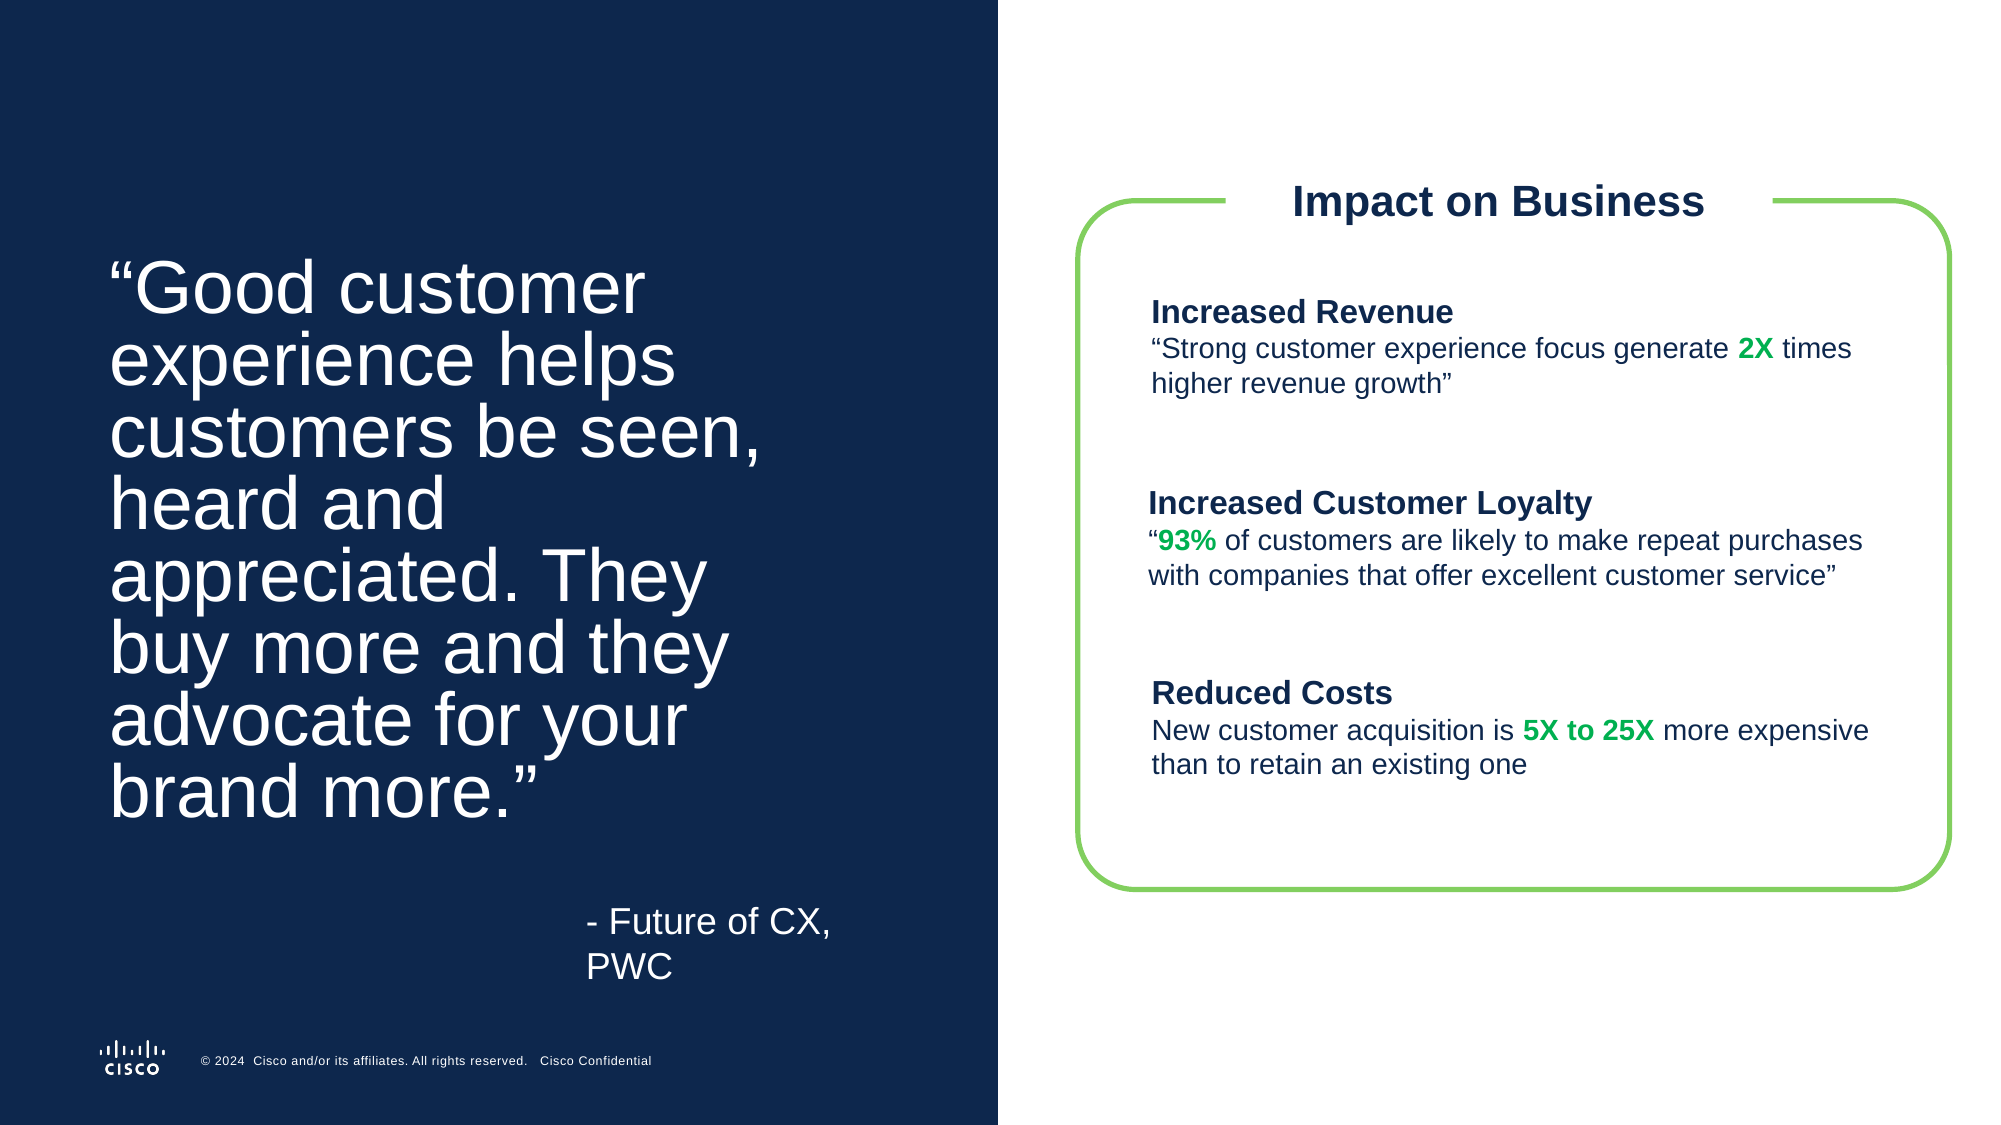

Impact on Business
Increased Revenue
“Strong customer experience focus generate 2X times higher revenue growth”

Increased Customer Loyalty
“93% of customers are likely to make repeat purchases with companies that offer excellent customer service”

Reduced Costs
New customer acquisition is 5X to 25X more expensive than to retain an existing one

# “Good customer experience helps customers be seen, heard and appreciated. They buy more and they advocate for your brand more.”
- Future of CX, PWC